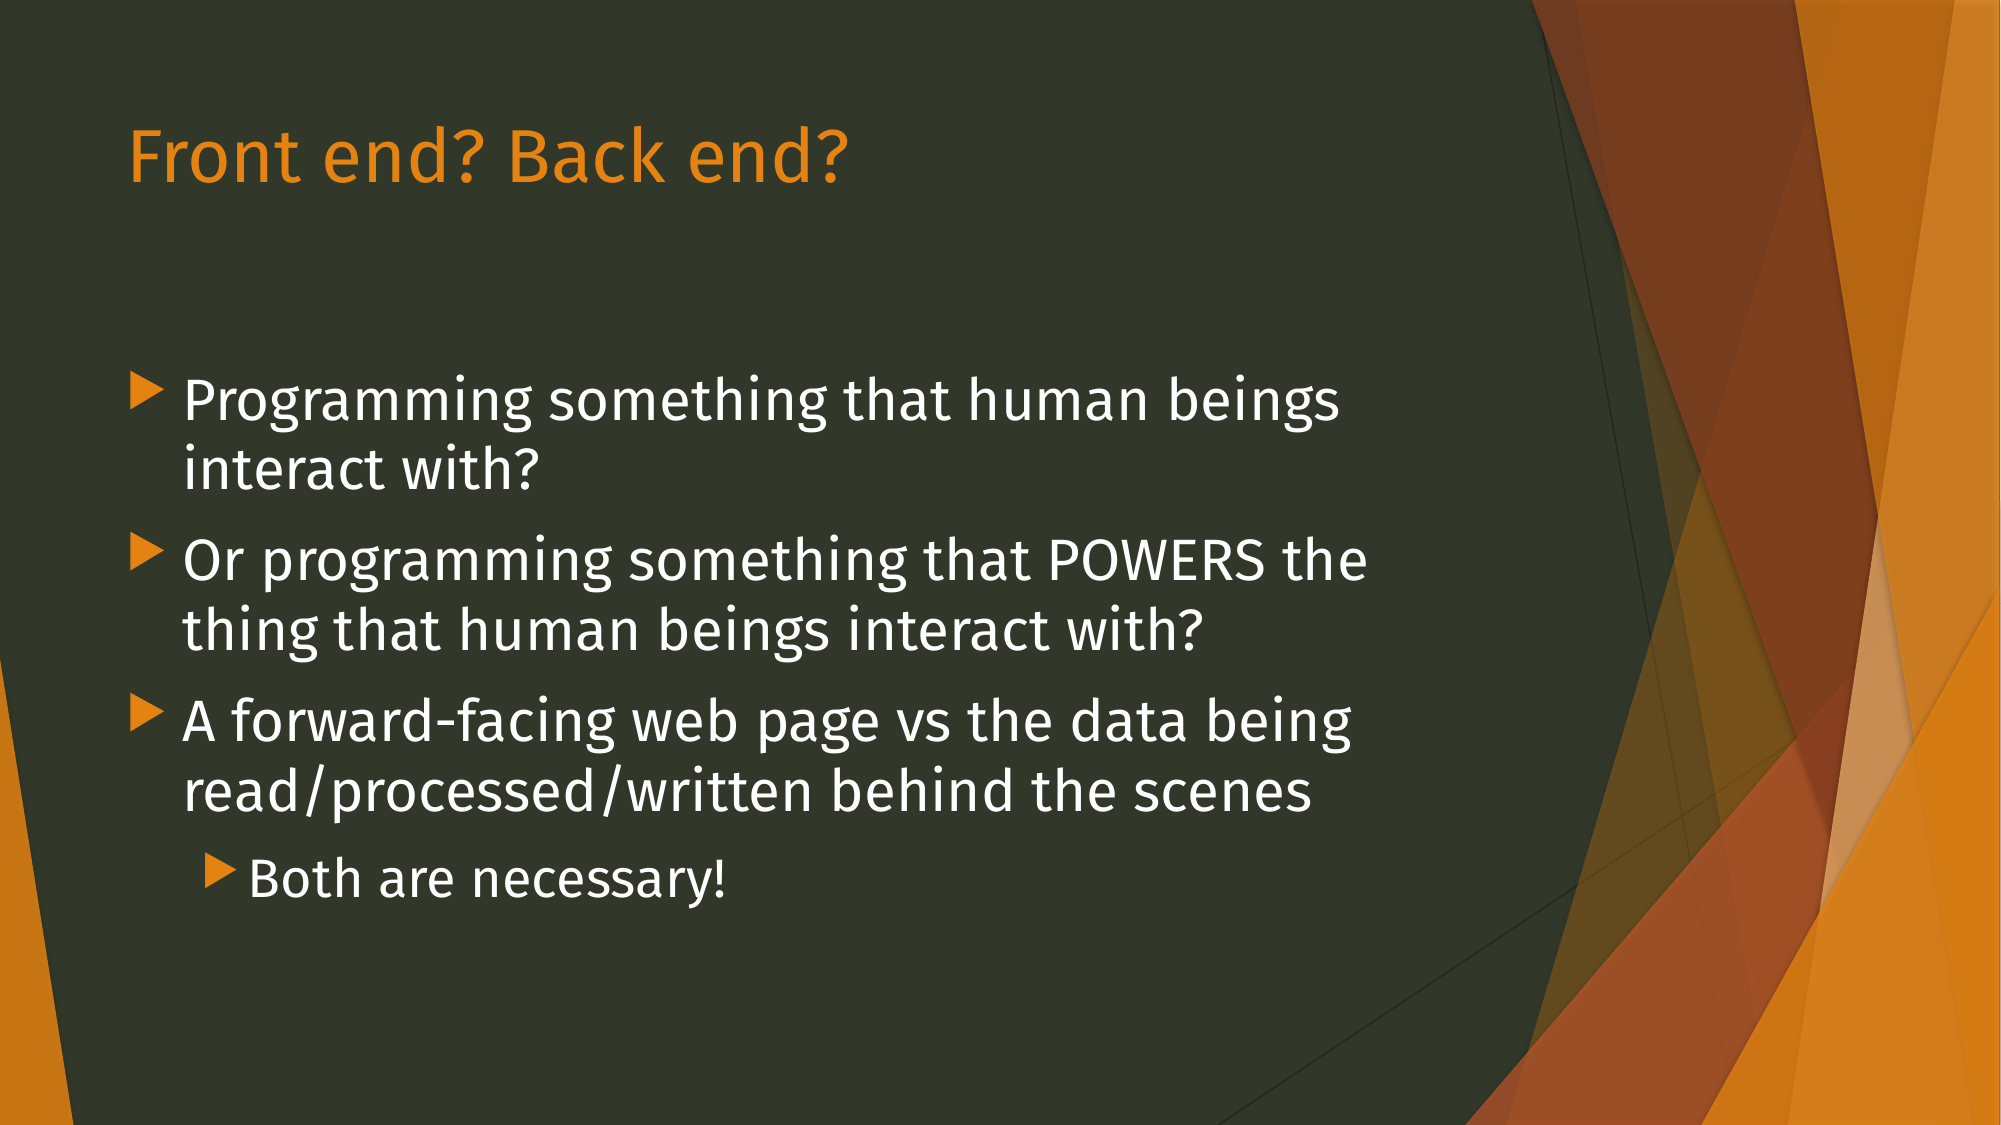

# Front end? Back end?
Programming something that human beings interact with?
Or programming something that POWERS the thing that human beings interact with?
A forward-facing web page vs the data being read/processed/written behind the scenes
Both are necessary!